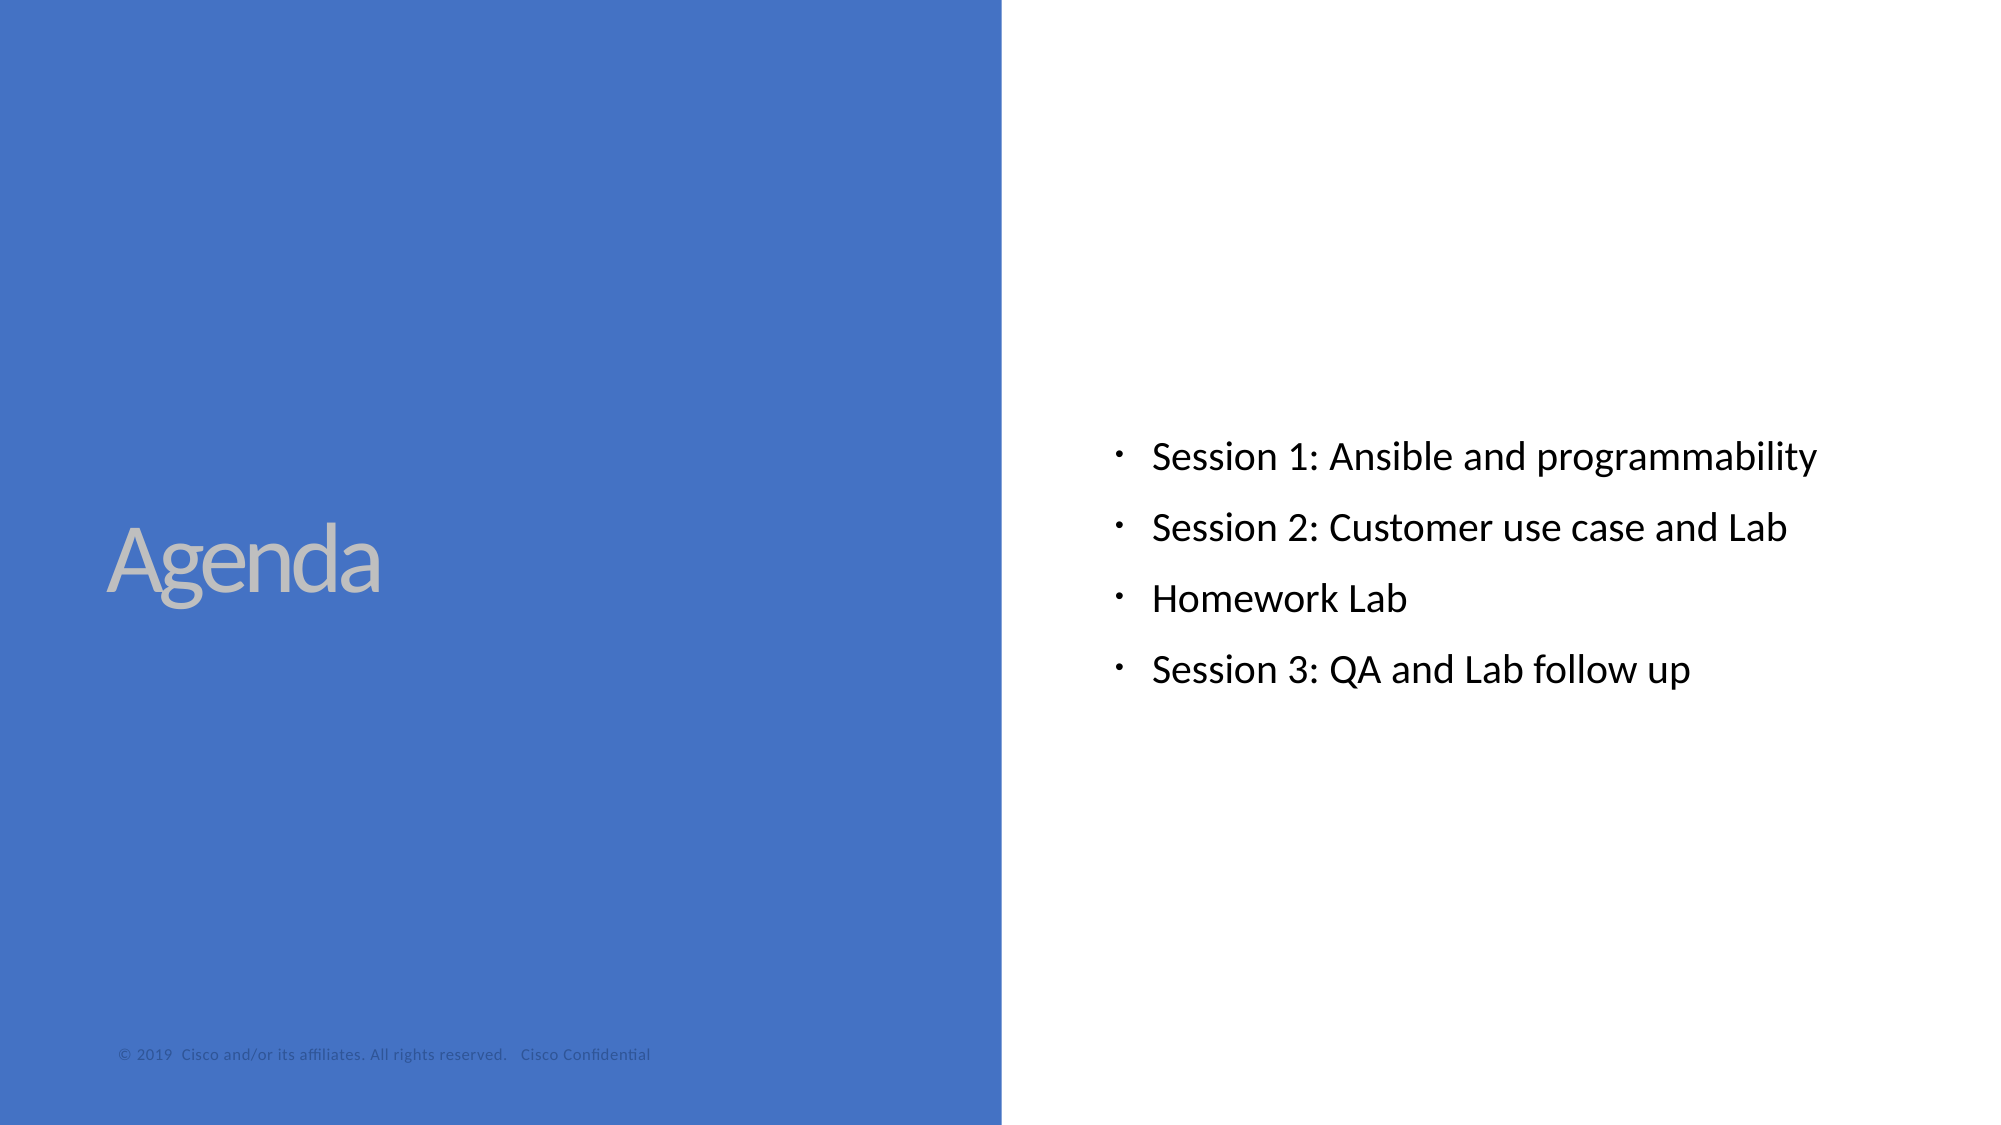

Session 1: Ansible and programmability
Session 2: Customer use case and Lab
Homework Lab
Session 3: QA and Lab follow up
# Agenda